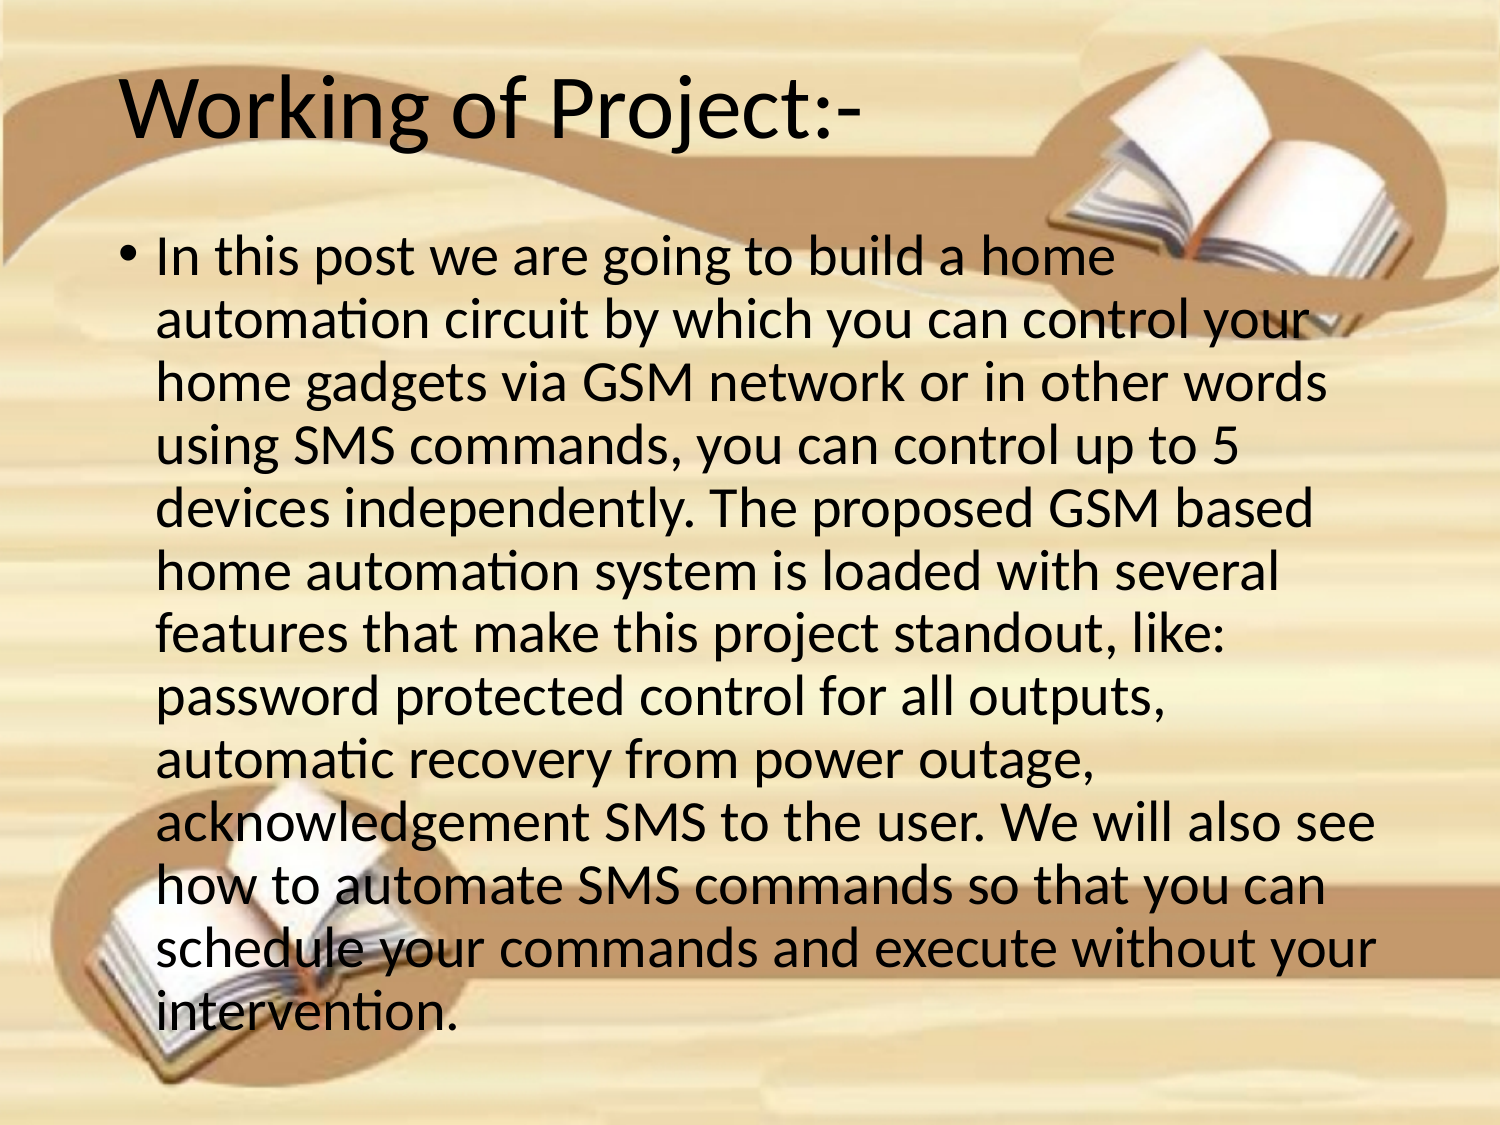

# Working of Project:-
In this post we are going to build a home automation circuit by which you can control your home gadgets via GSM network or in other words using SMS commands, you can control up to 5 devices independently. The proposed GSM based home automation system is loaded with several features that make this project standout, like: password protected control for all outputs, automatic recovery from power outage, acknowledgement SMS to the user. We will also see how to automate SMS commands so that you can schedule your commands and execute without your intervention.